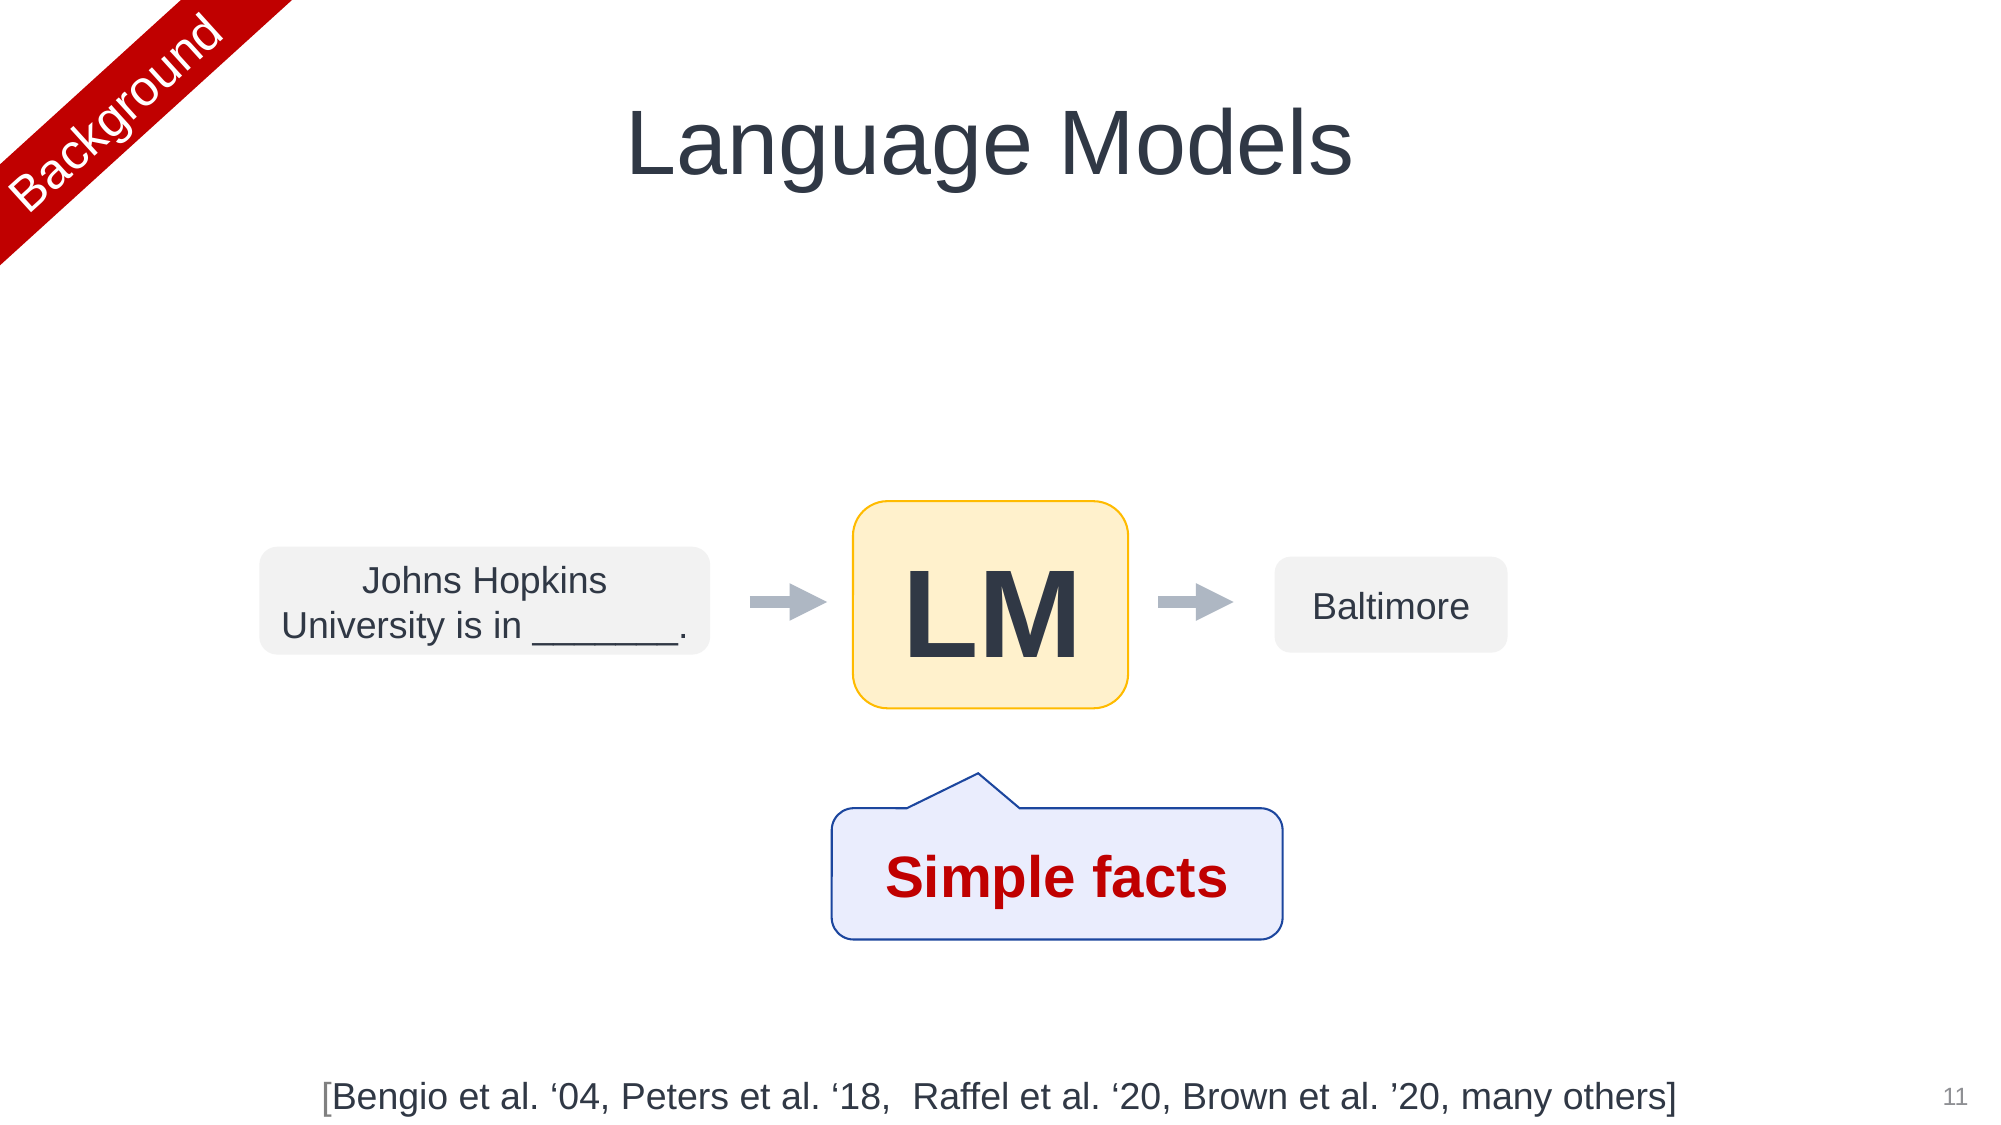

# Language Models
Background

LM
Johns Hopkins University is in _______.
Baltimore
Simple facts
[Bengio et al. ‘04, Peters et al. ‘18,  Raffel et al. ‘20, Brown et al. ’20, many others]
11